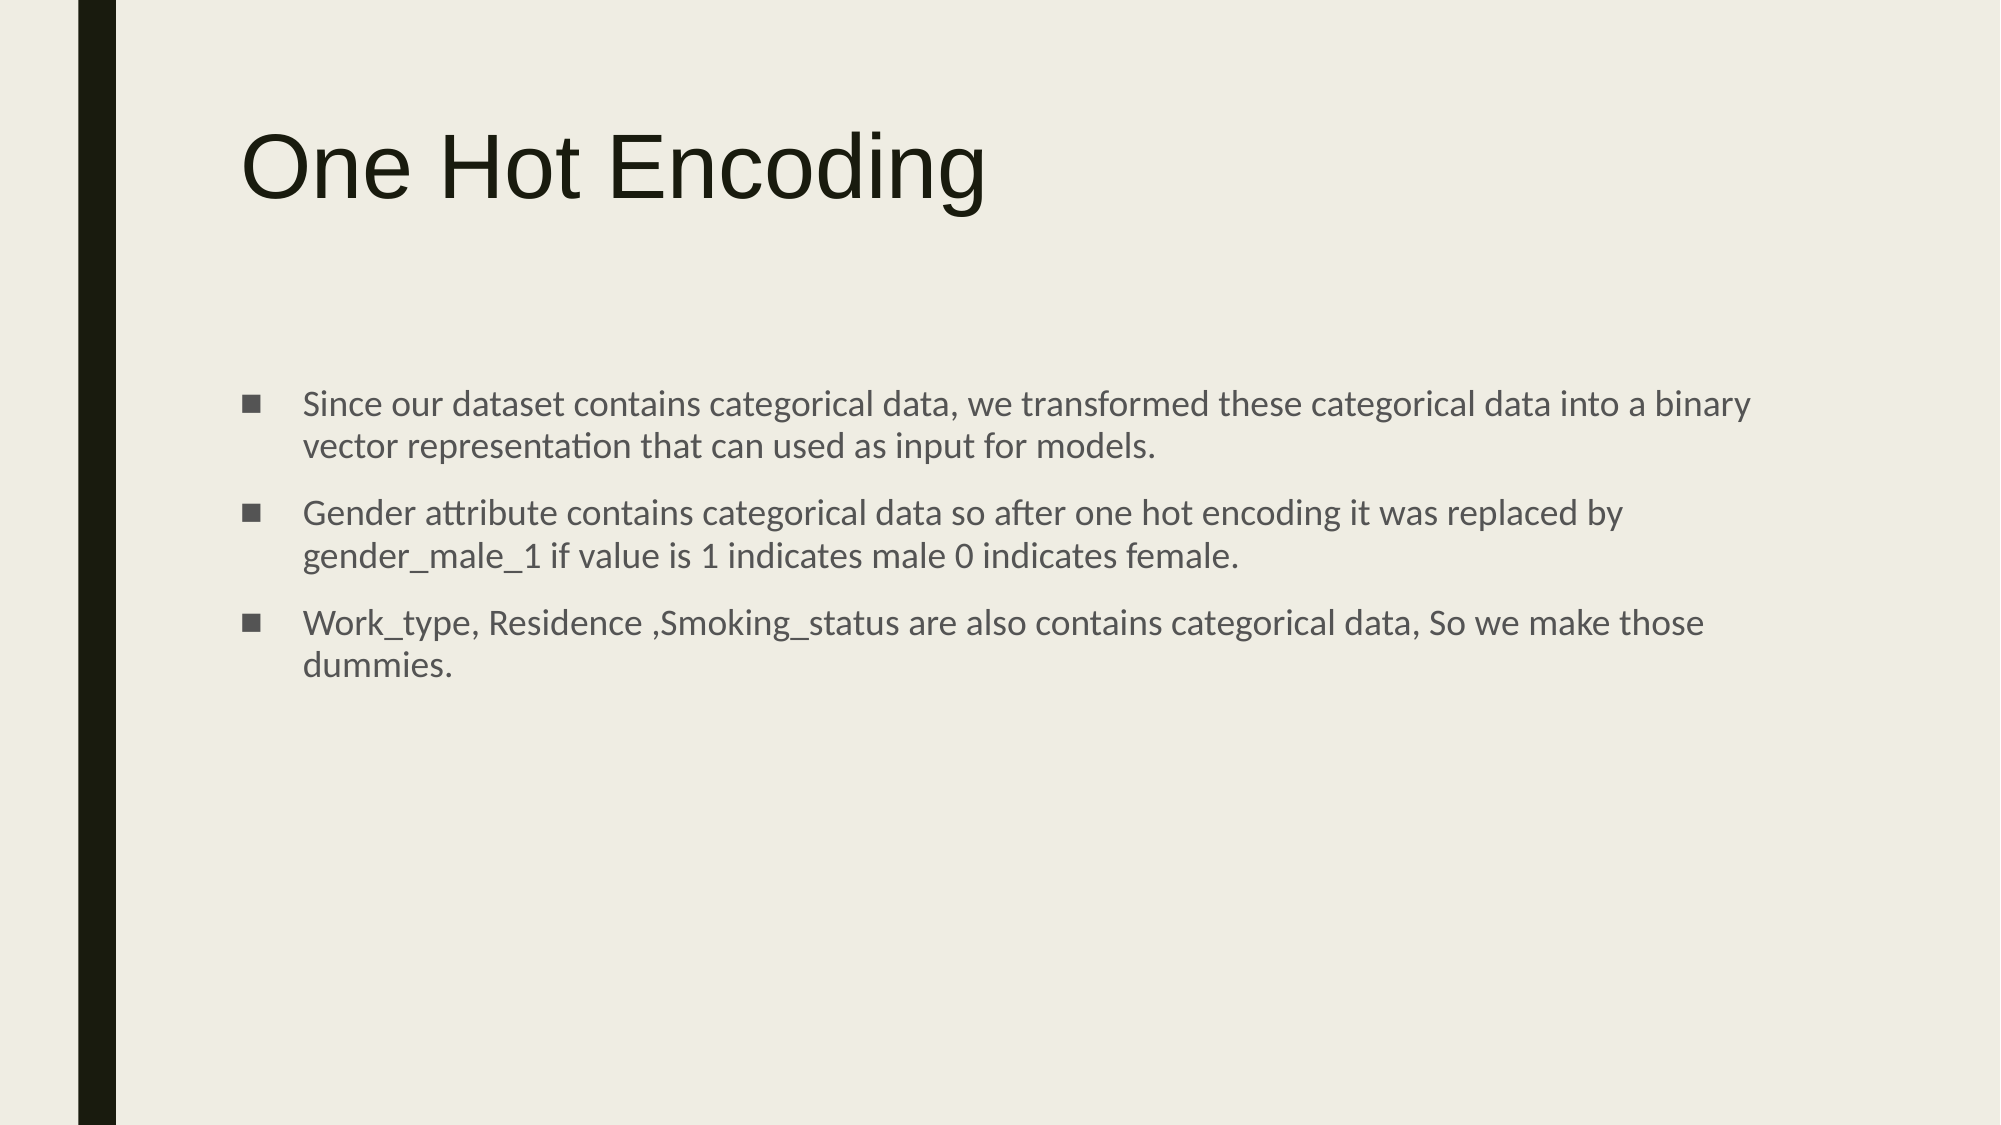

# One Hot Encoding
Since our dataset contains categorical data, we transformed these categorical data into a binary vector representation that can used as input for models.
Gender attribute contains categorical data so after one hot encoding it was replaced by gender_male_1 if value is 1 indicates male 0 indicates female.
Work_type, Residence ,Smoking_status are also contains categorical data, So we make those dummies.